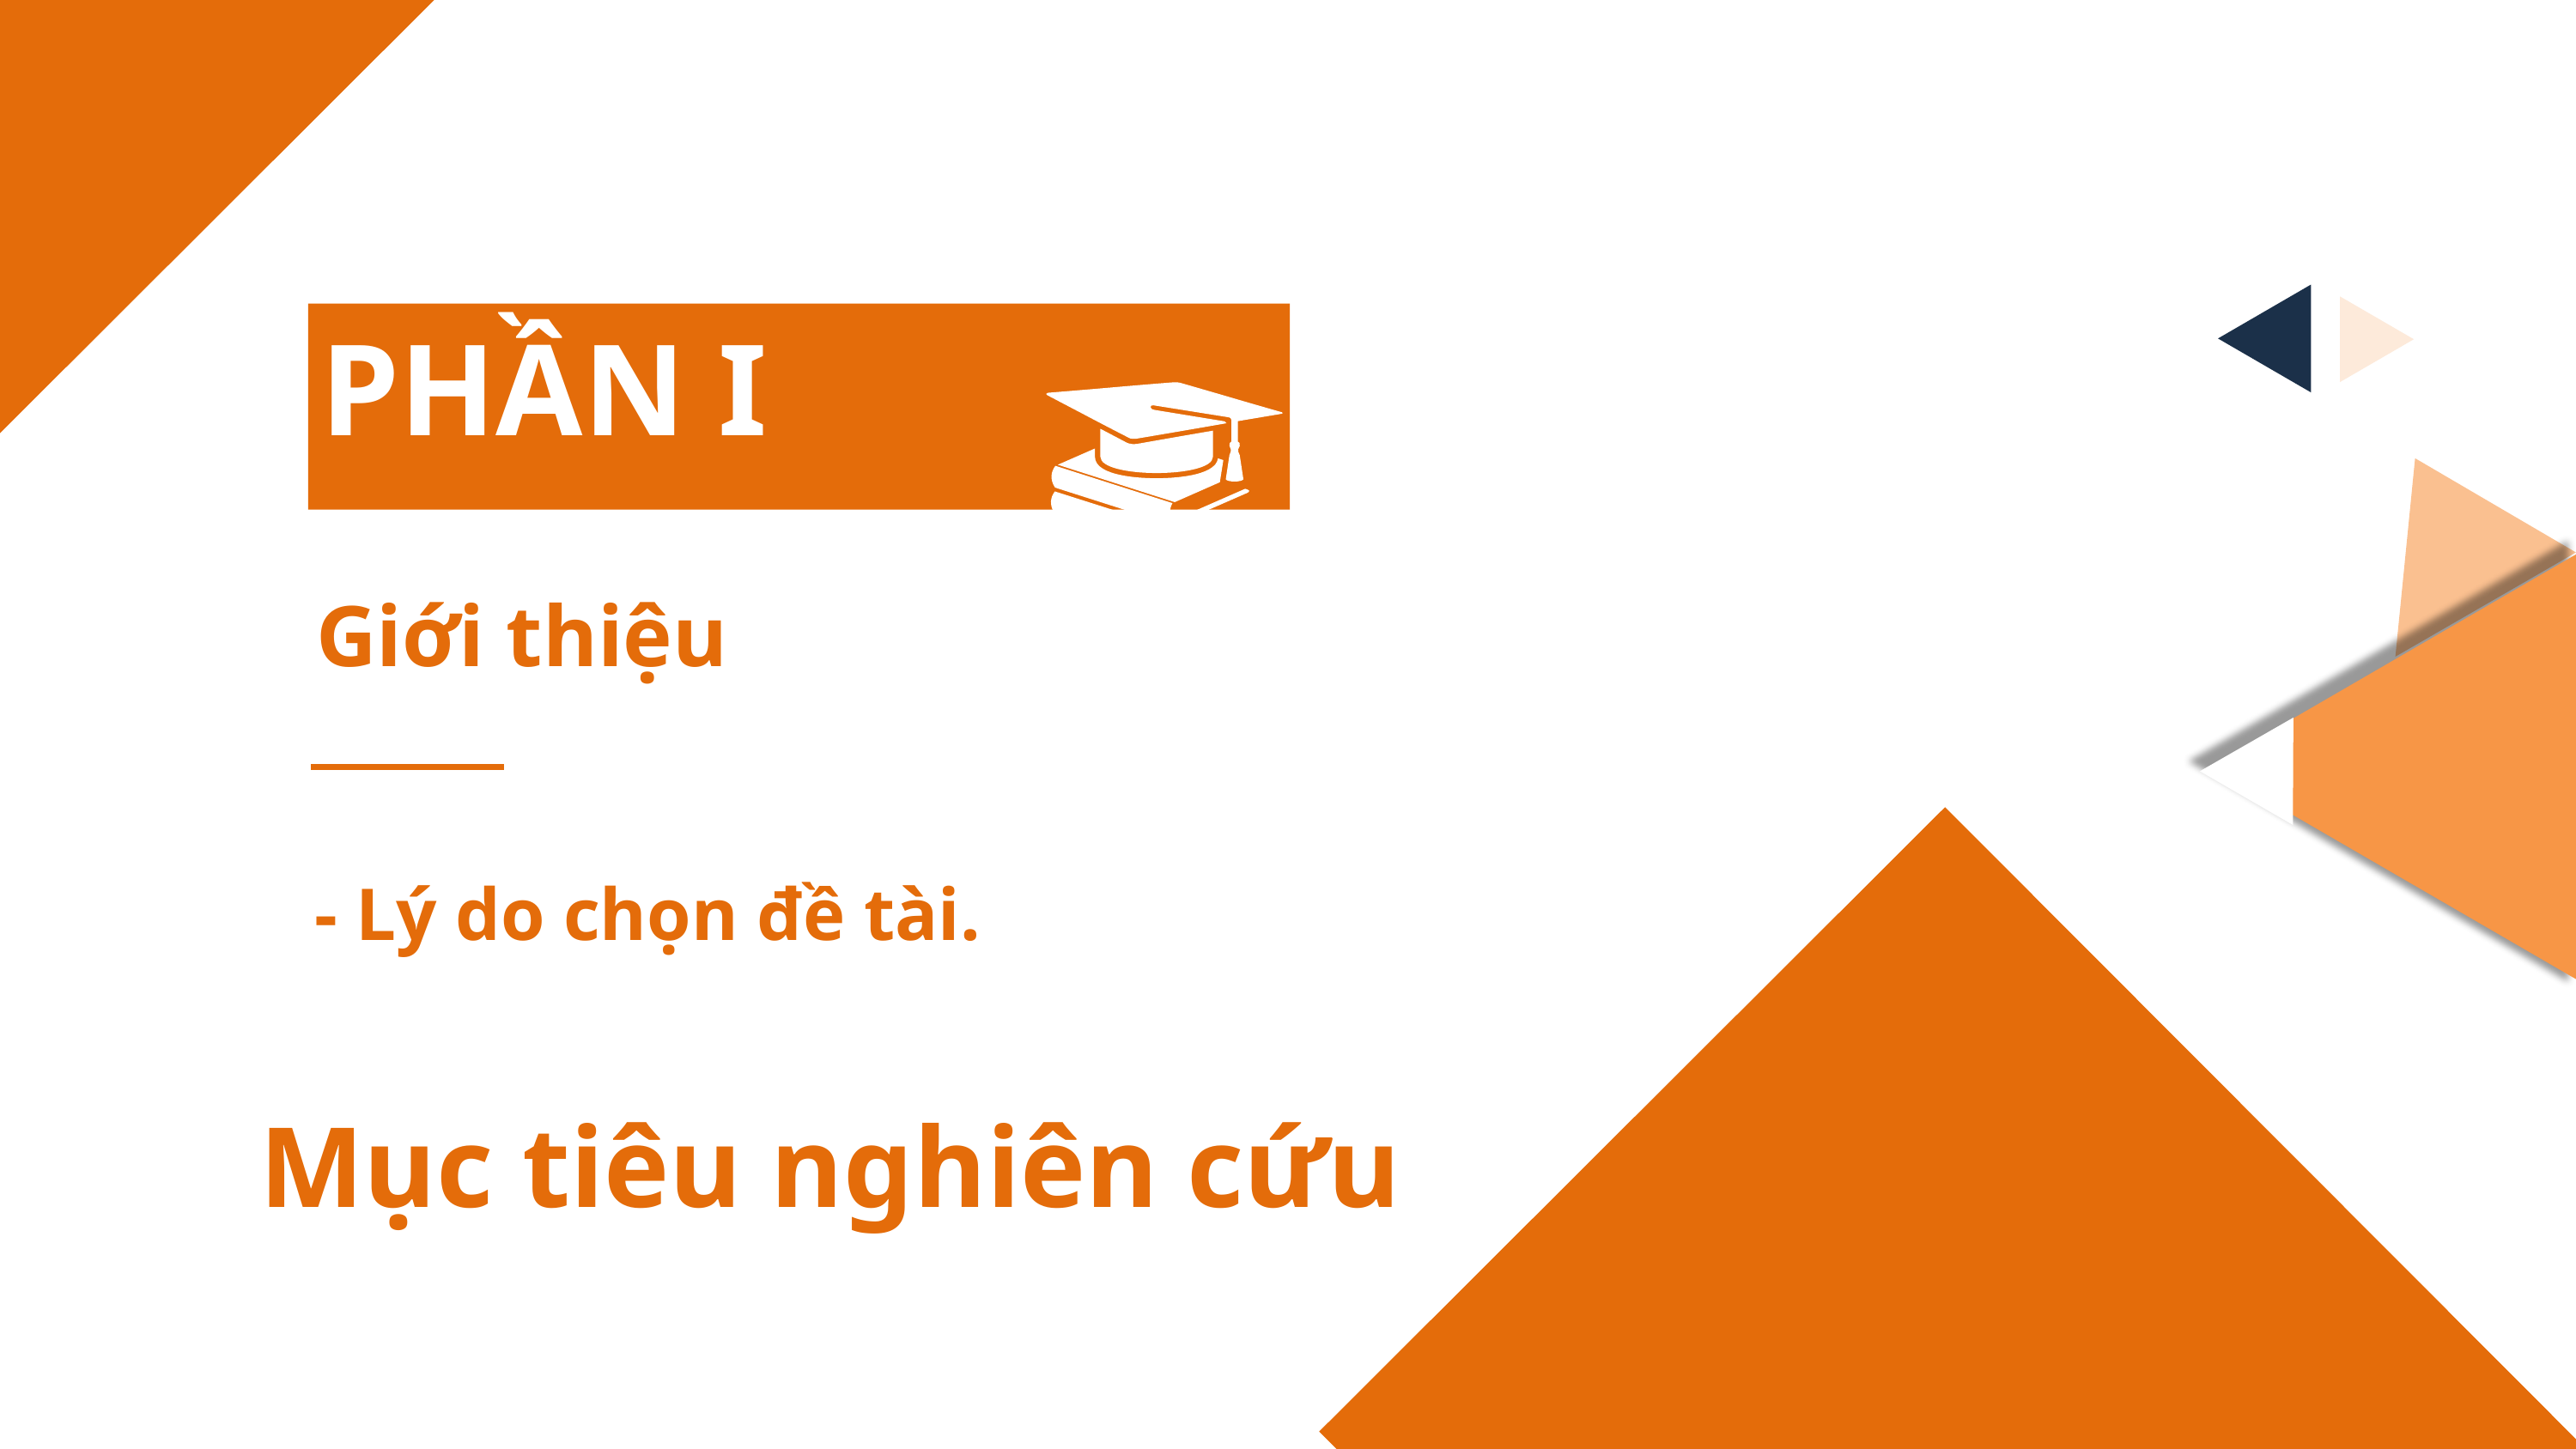

PHẦN I

Giới thiệuk để nhập

Bấm vào tiêu đề
- Lý do chọn đề tài.

Mục tiêu nghiên cứu